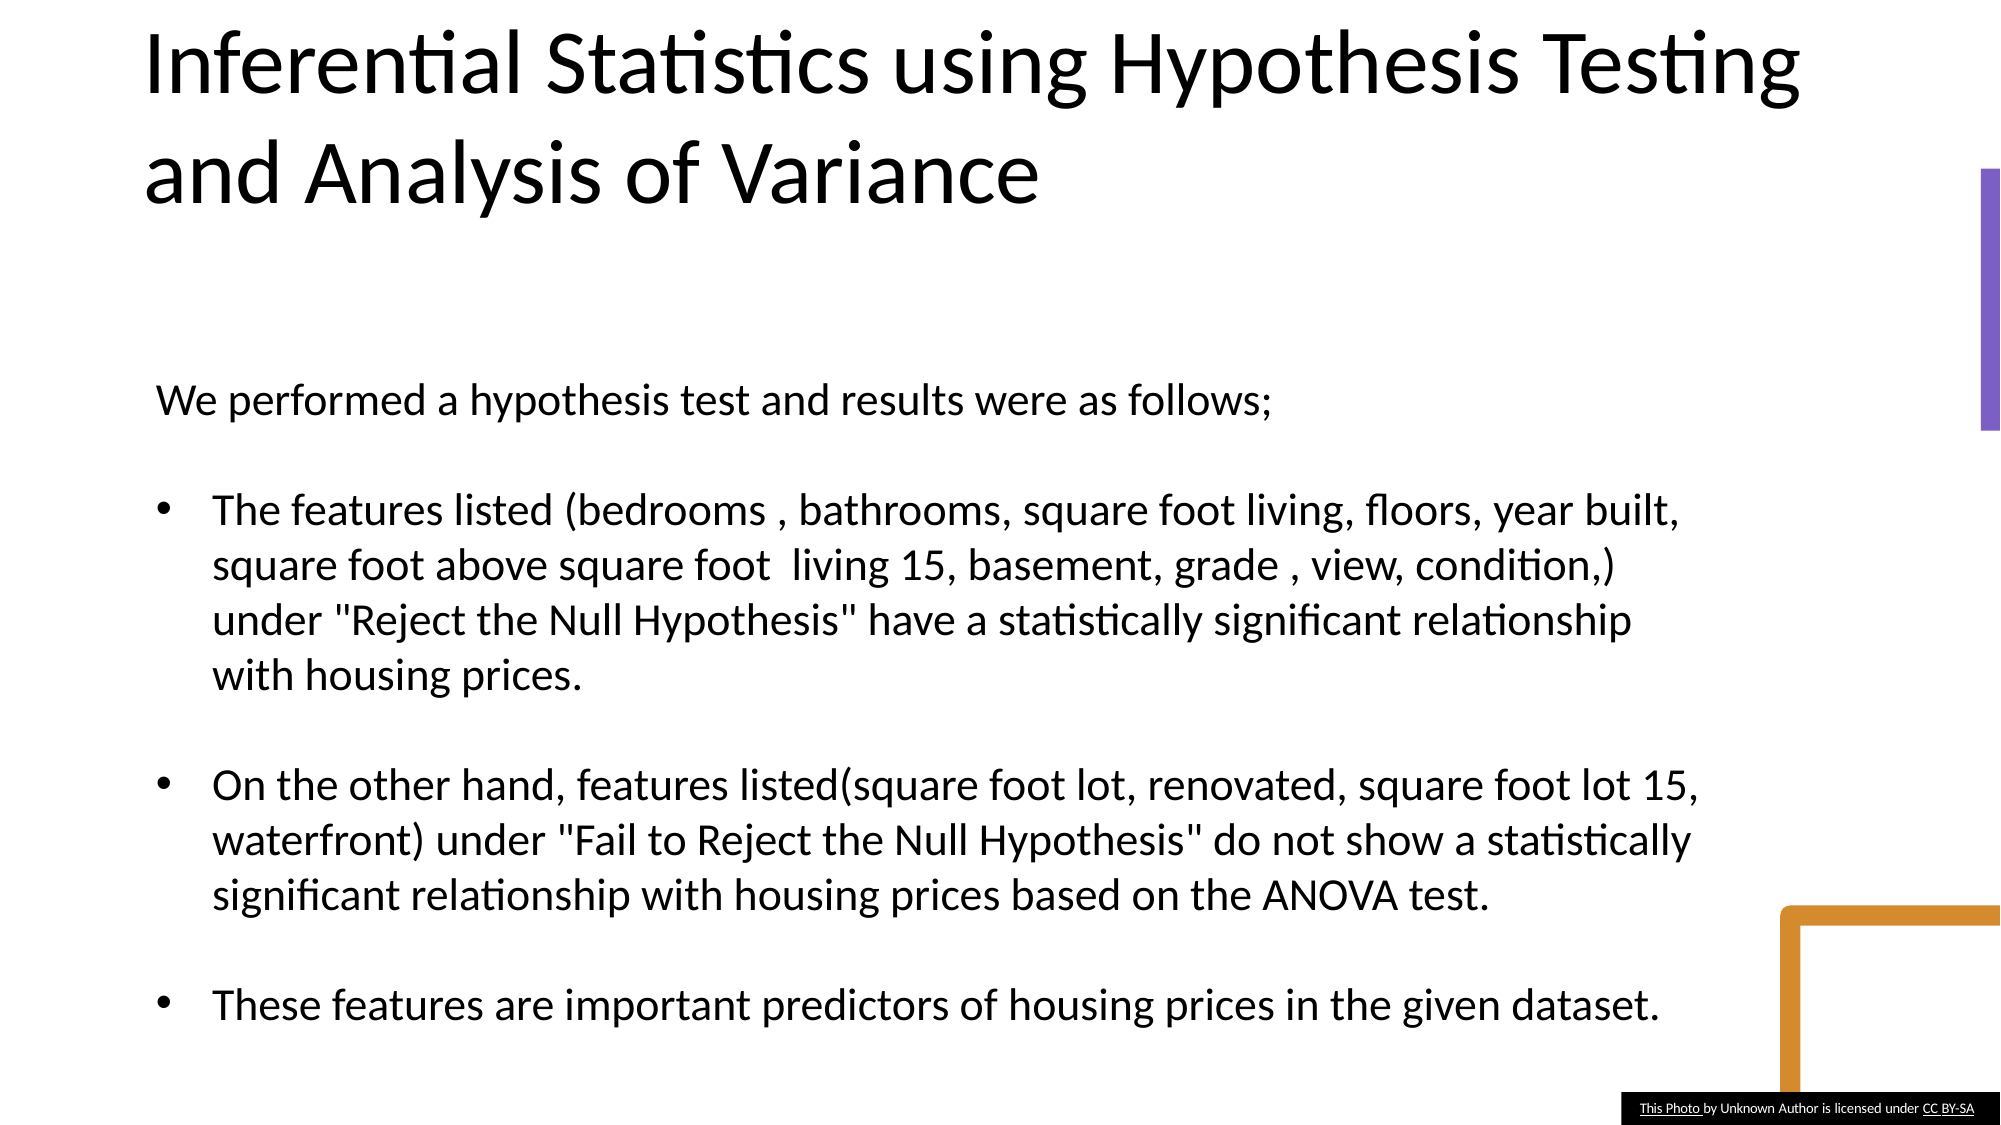

# Inferential Statistics using Hypothesis Testing and Analysis of Variance

We performed a hypothesis test and results were as follows;

The features listed (bedrooms , bathrooms, square foot living, floors, year built, square foot above square foot  living 15, basement, grade , view, condition,) under "Reject the Null Hypothesis" have a statistically significant relationship with housing prices.

On the other hand, features listed(square foot lot, renovated, square foot lot 15, waterfront) under "Fail to Reject the Null Hypothesis" do not show a statistically significant relationship with housing prices based on the ANOVA test.

These features are important predictors of housing prices in the given dataset.

This Photo by Unknown Author is licensed under CC BY-SA